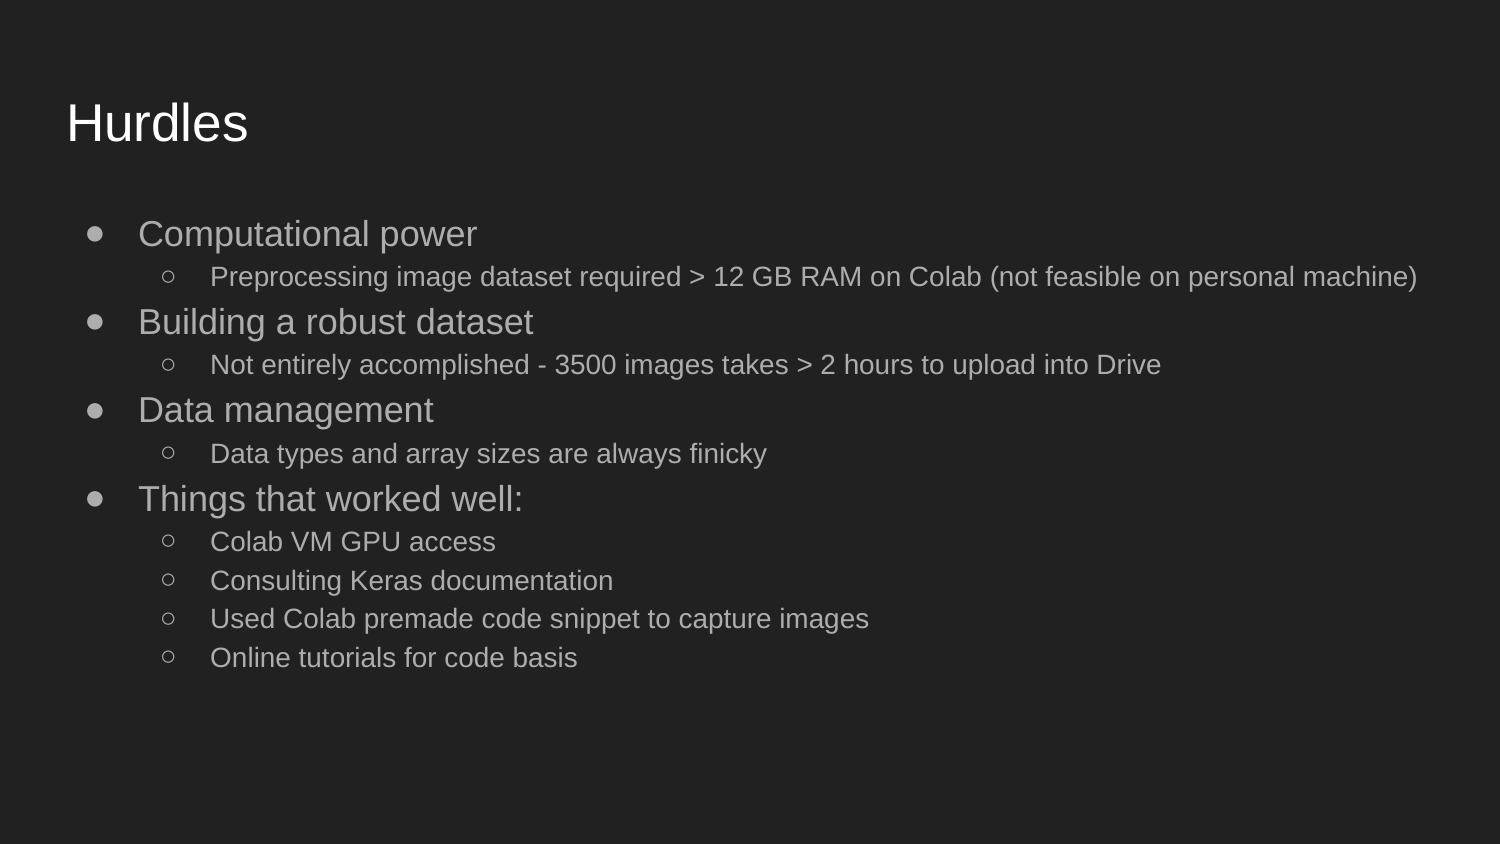

# Hurdles
Computational power
Preprocessing image dataset required > 12 GB RAM on Colab (not feasible on personal machine)
Building a robust dataset
Not entirely accomplished - 3500 images takes > 2 hours to upload into Drive
Data management
Data types and array sizes are always finicky
Things that worked well:
Colab VM GPU access
Consulting Keras documentation
Used Colab premade code snippet to capture images
Online tutorials for code basis